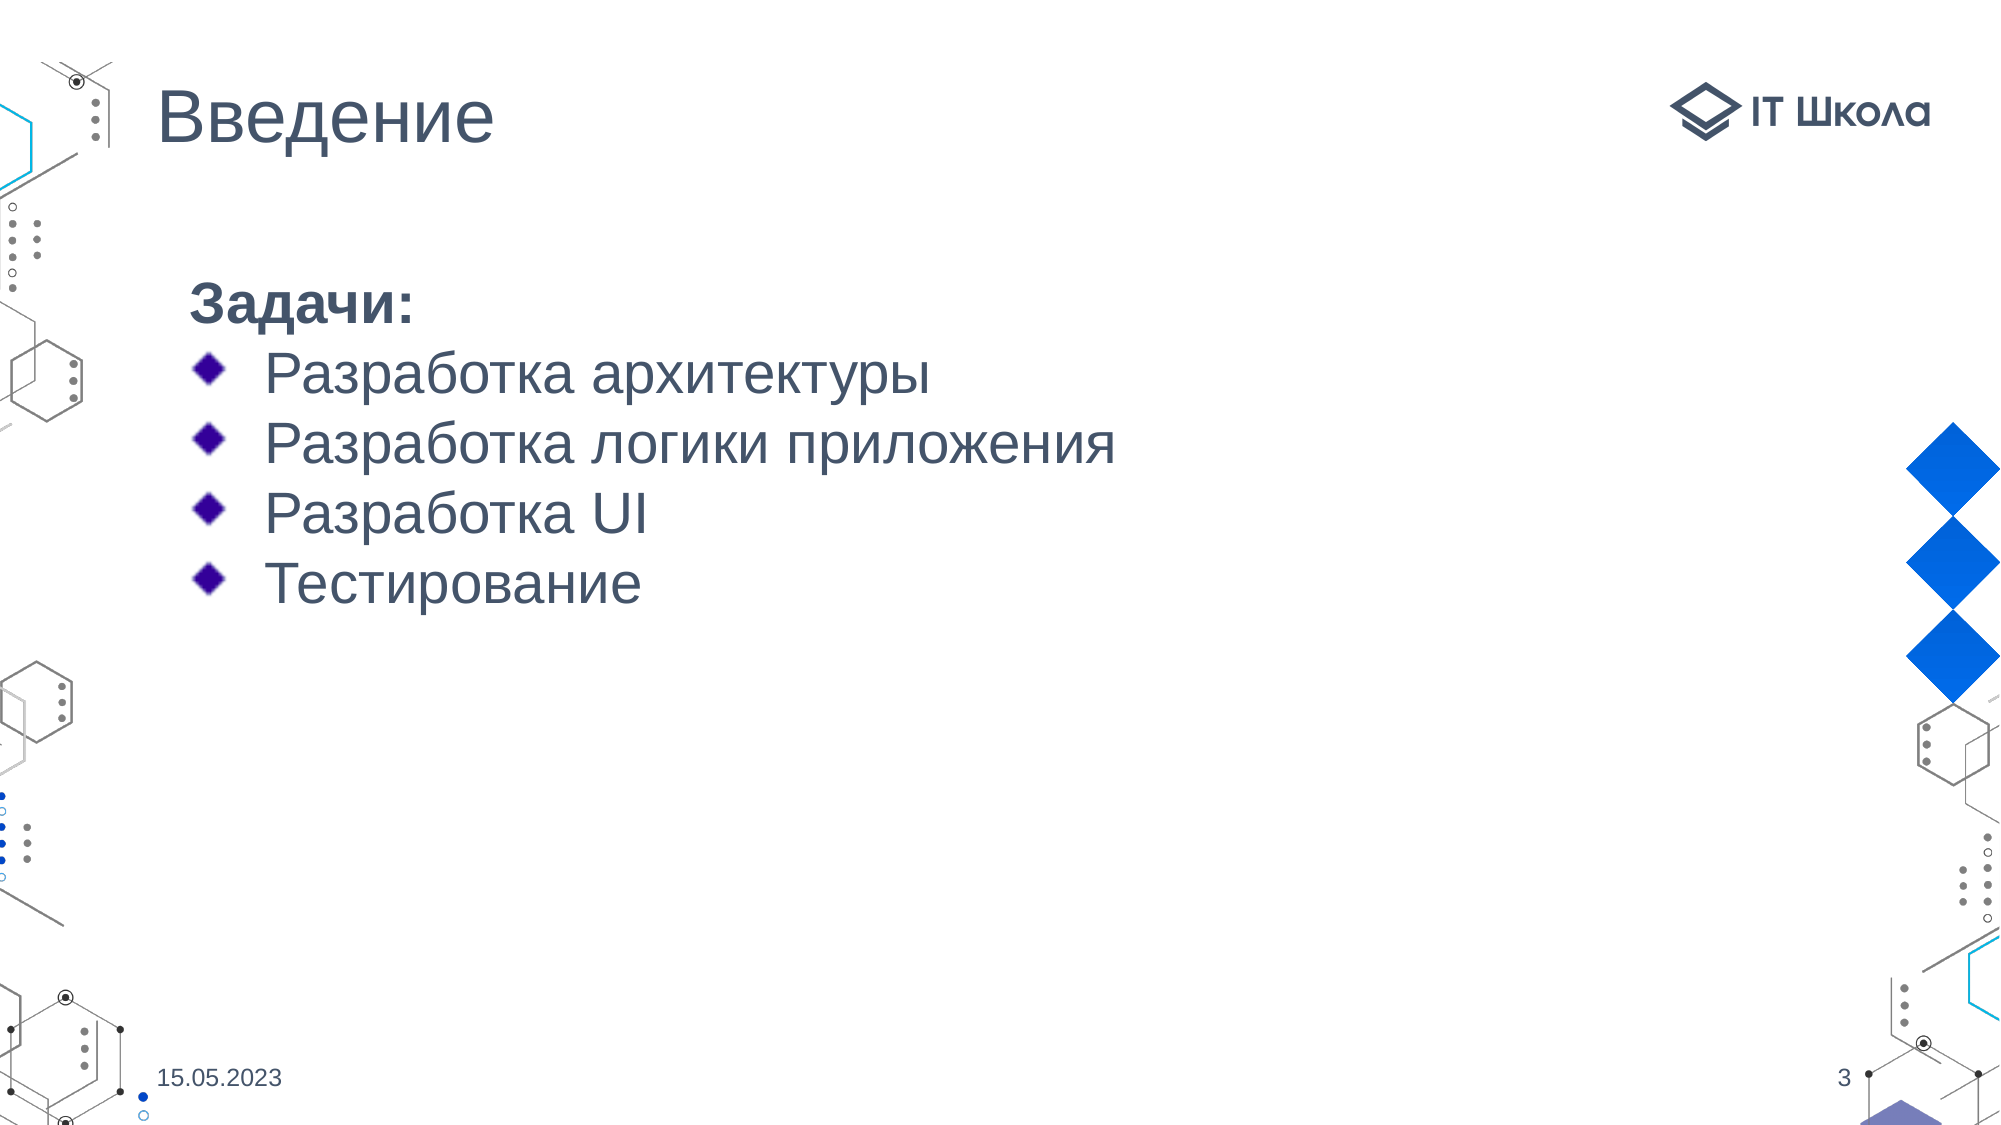

# Введение
Задачи:
Разработка архитектуры программы
Разработка логики приложения
Разработка UI
Тестирование

15.05.2023
3